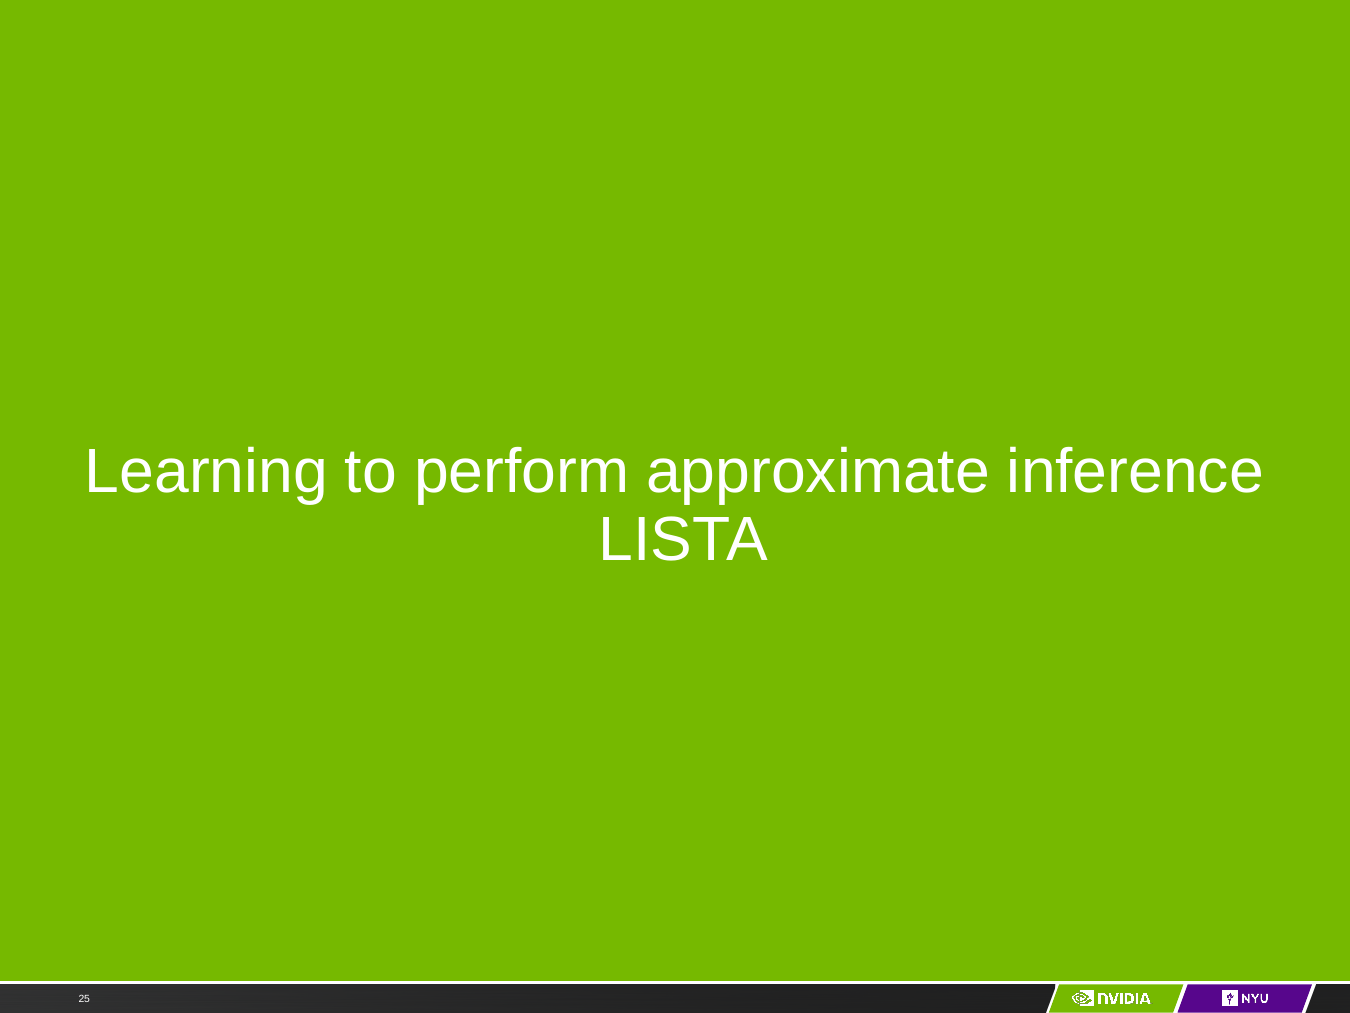

# Learning to perform approximate inference  LISTA